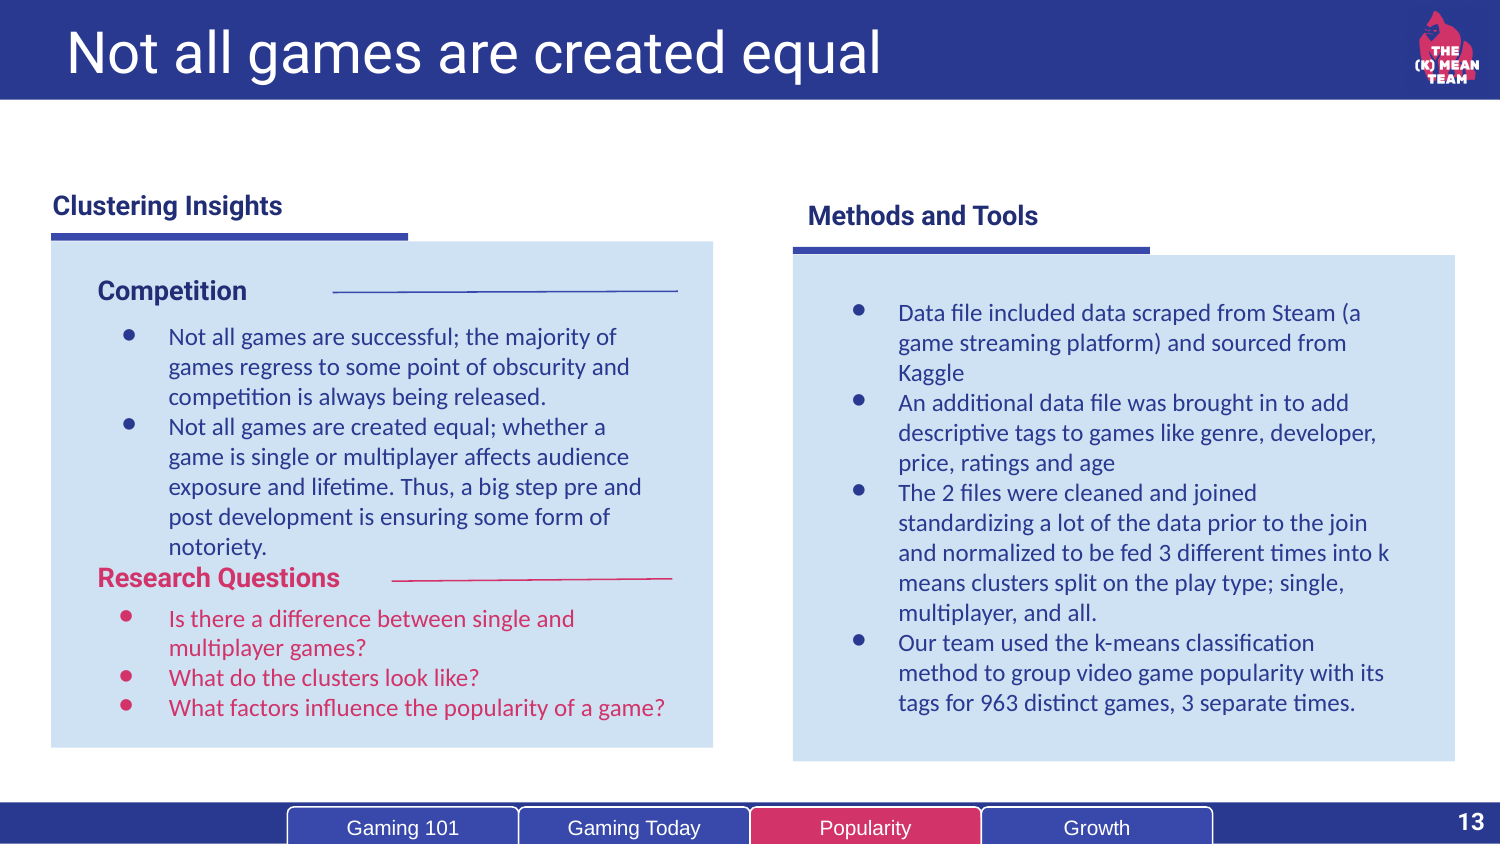

# Not all games are created equal
Clustering Insights
Methods and Tools

Competition
Data file included data scraped from Steam (a game streaming platform) and sourced from Kaggle
An additional data file was brought in to add descriptive tags to games like genre, developer, price, ratings and age
The 2 files were cleaned and joined standardizing a lot of the data prior to the join and normalized to be fed 3 different times into k means clusters split on the play type; single, multiplayer, and all.
Our team used the k-means classification method to group video game popularity with its tags for 963 distinct games, 3 separate times.
Not all games are successful; the majority of games regress to some point of obscurity and competition is always being released.
Not all games are created equal; whether a game is single or multiplayer affects audience exposure and lifetime. Thus, a big step pre and post development is ensuring some form of notoriety.
Research Questions
Is there a difference between single and multiplayer games?
What do the clusters look like?
What factors influence the popularity of a game?
13